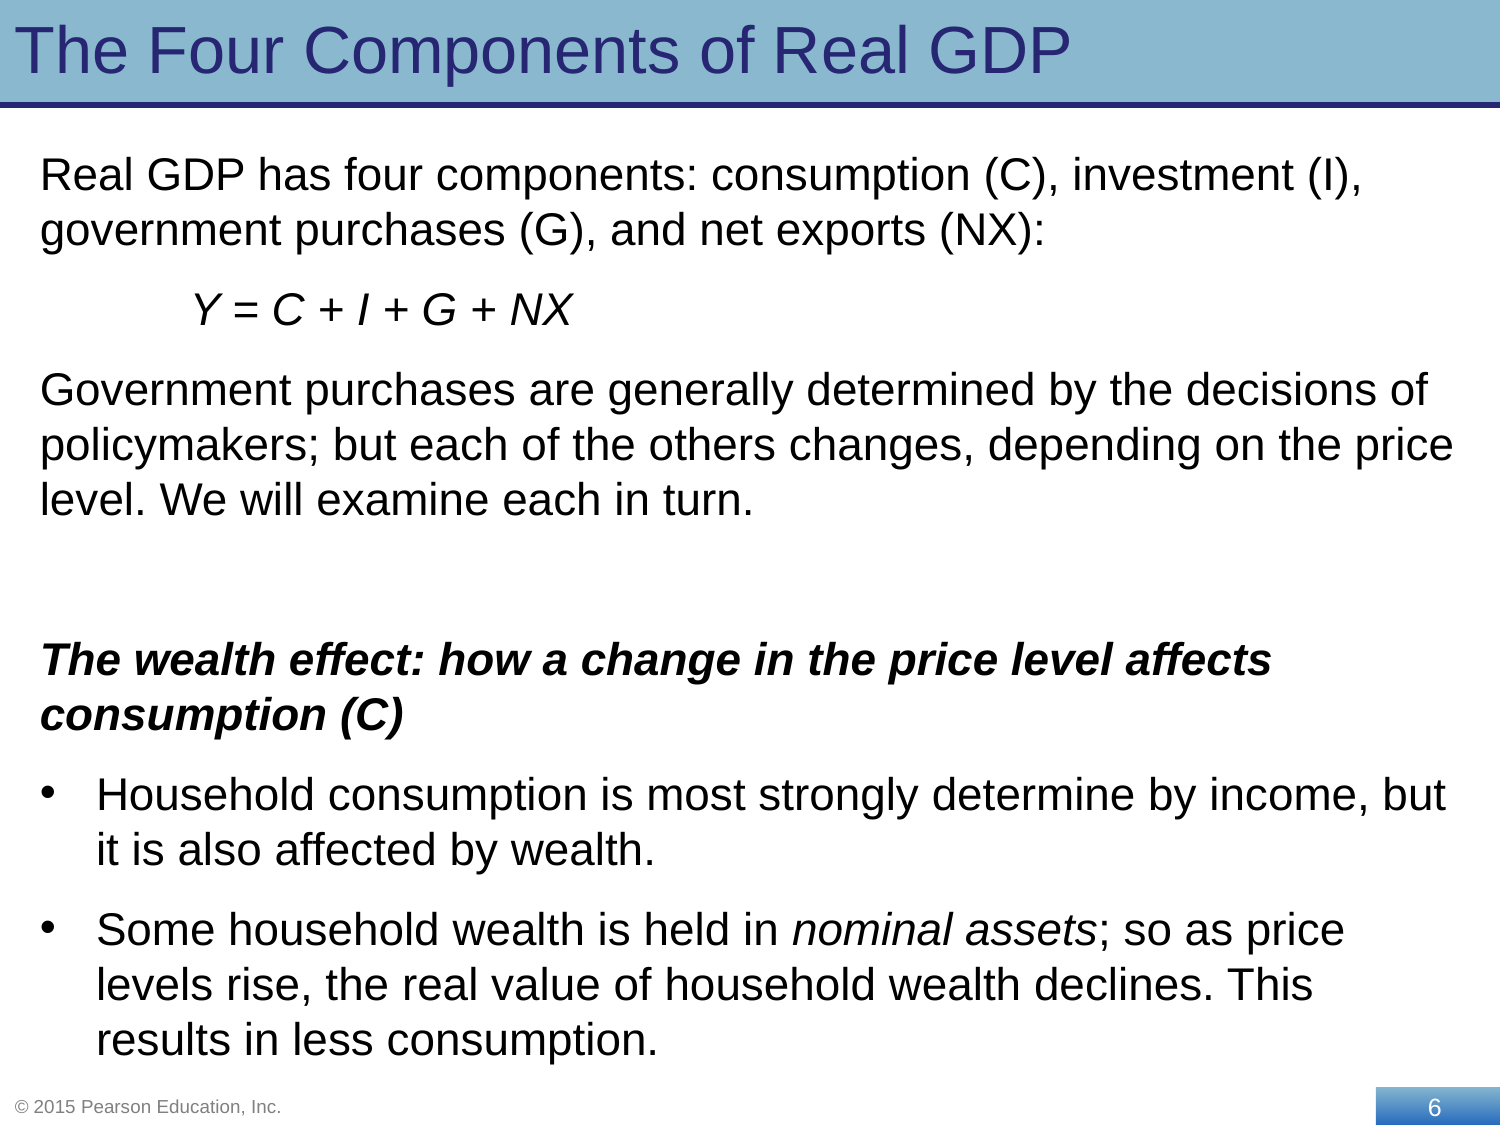

# The Four Components of Real GDP
Real GDP has four components: consumption (C), investment (I), government purchases (G), and net exports (NX):
	Y = C + I + G + NX
Government purchases are generally determined by the decisions of policymakers; but each of the others changes, depending on the price level. We will examine each in turn.

The wealth effect: how a change in the price level affects consumption (C)
Household consumption is most strongly determine by income, but it is also affected by wealth.
Some household wealth is held in nominal assets; so as price levels rise, the real value of household wealth declines. This results in less consumption.